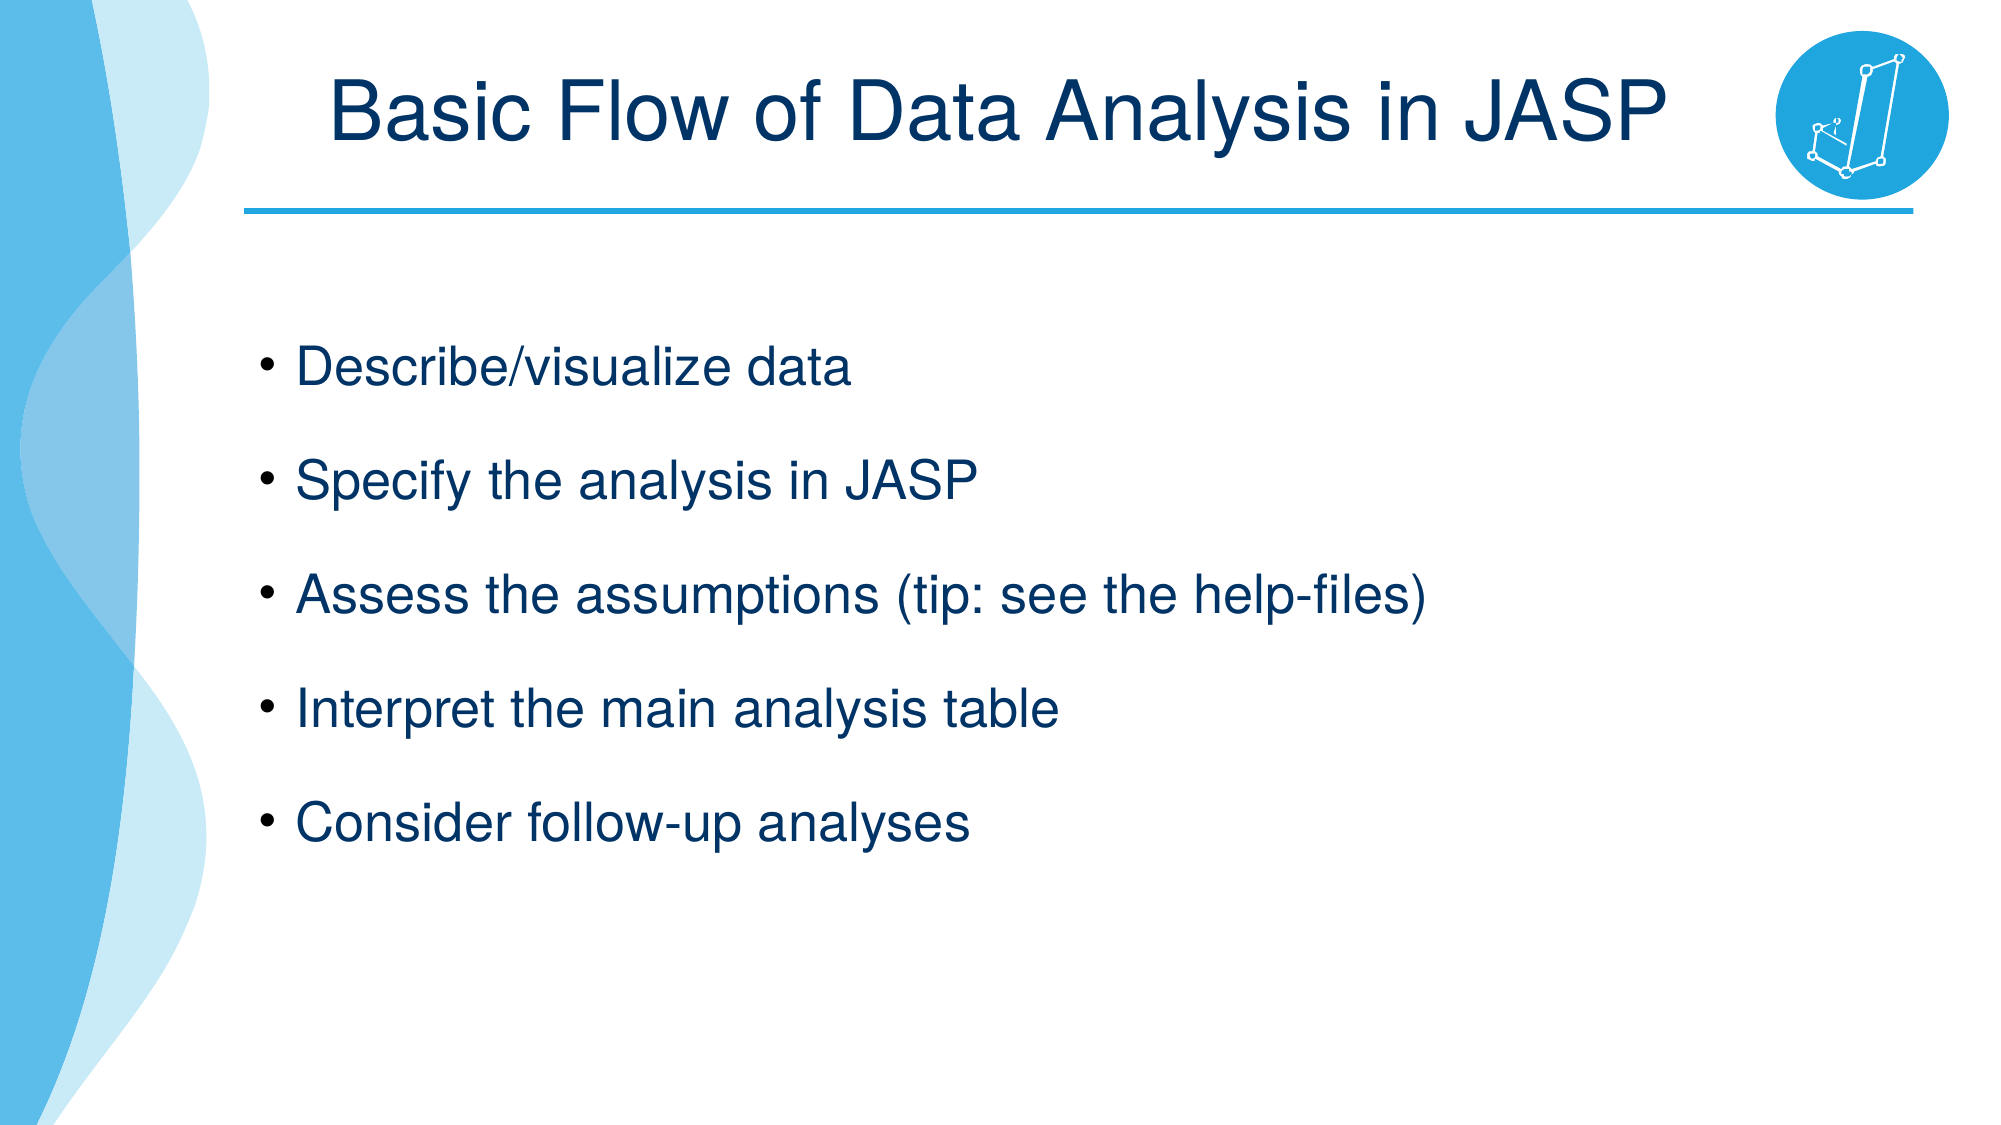

# Basic Flow of Data Analysis in JASP
Describe/visualize data
Specify the analysis in JASP
Assess the assumptions (tip: see the help-files)
Interpret the main analysis table
Consider follow-up analyses